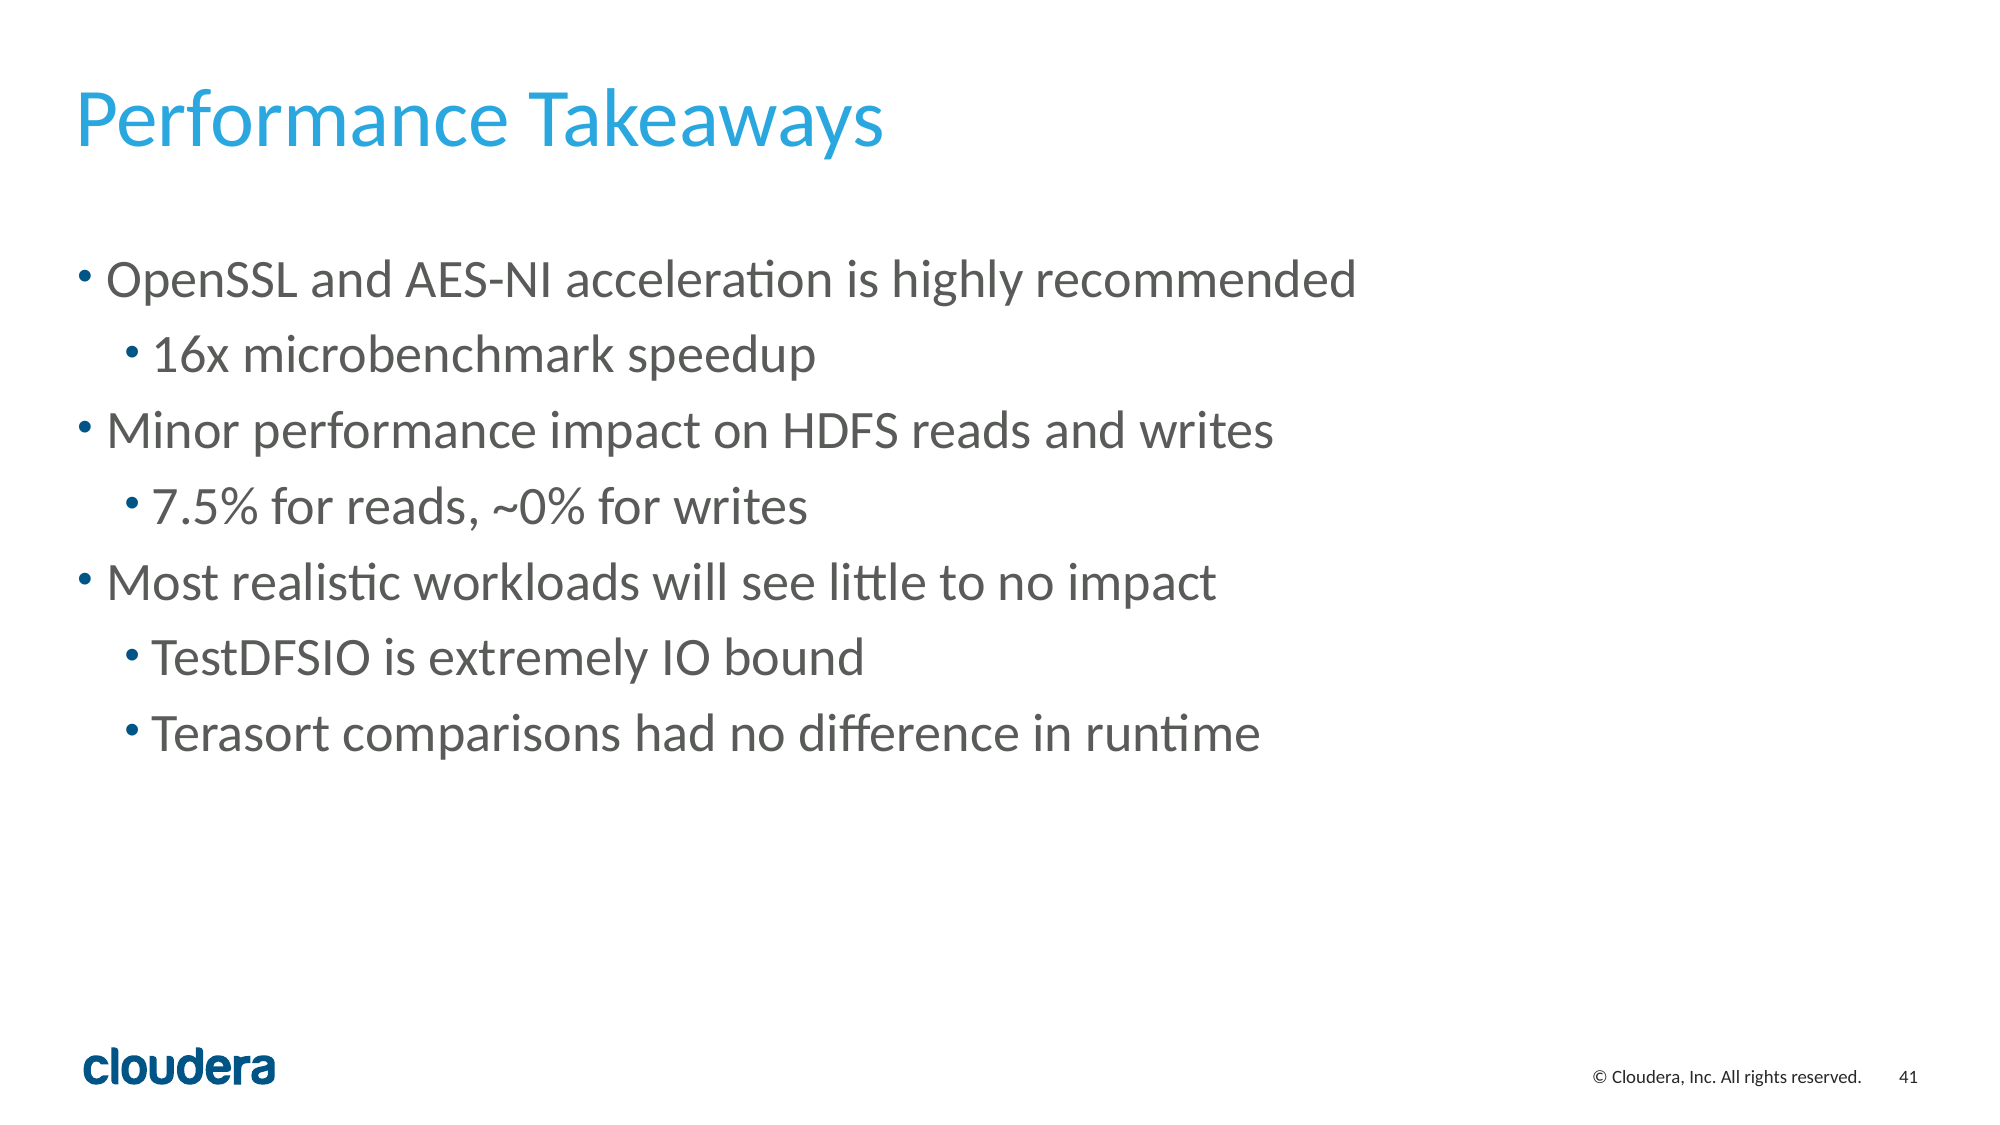

# Performance Takeaways
OpenSSL and AES-NI acceleration is highly recommended
16x microbenchmark speedup
Minor performance impact on HDFS reads and writes
7.5% for reads, ~0% for writes
Most realistic workloads will see little to no impact
TestDFSIO is extremely IO bound
Terasort comparisons had no difference in runtime